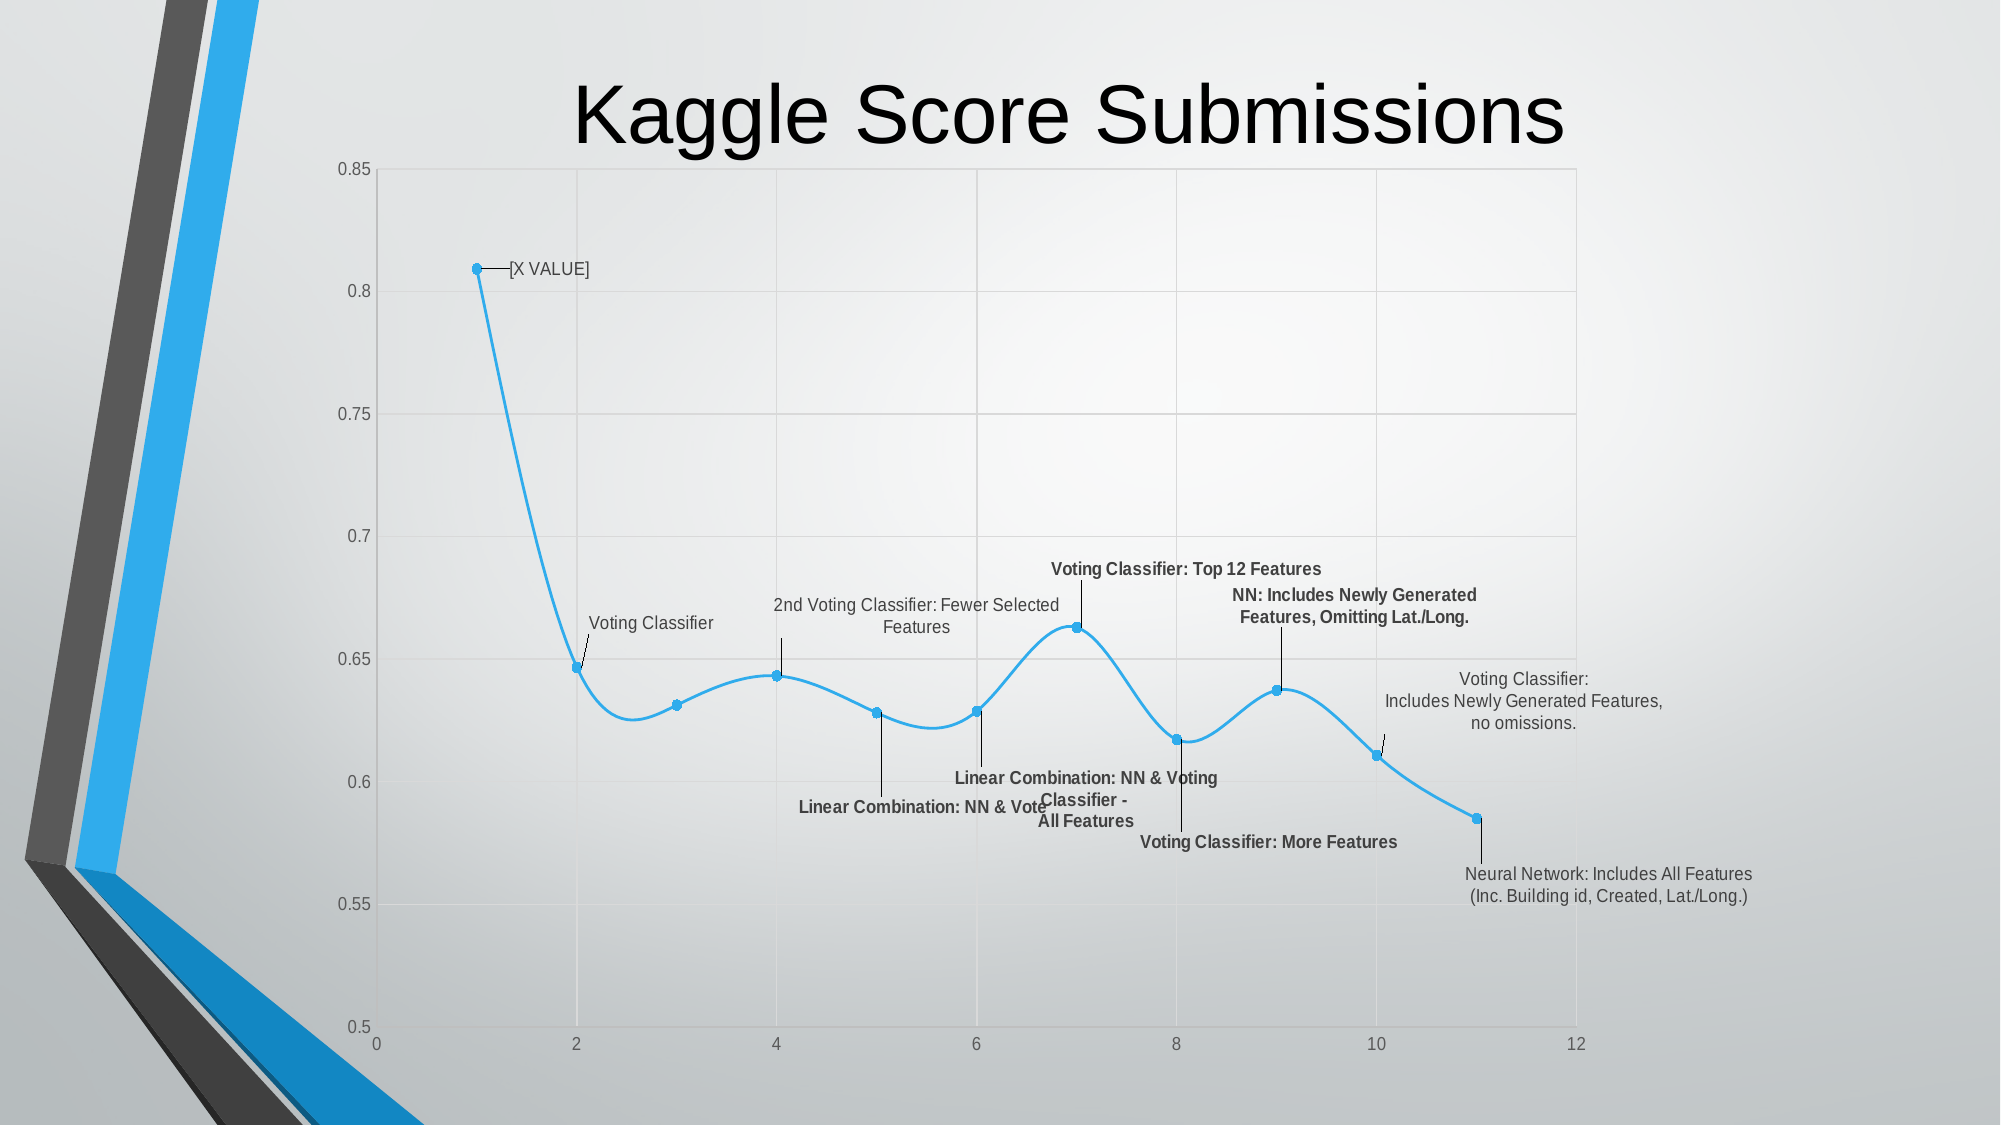

# Kaggle Score Submissions

### Chart

| Category |  |
|---|---|